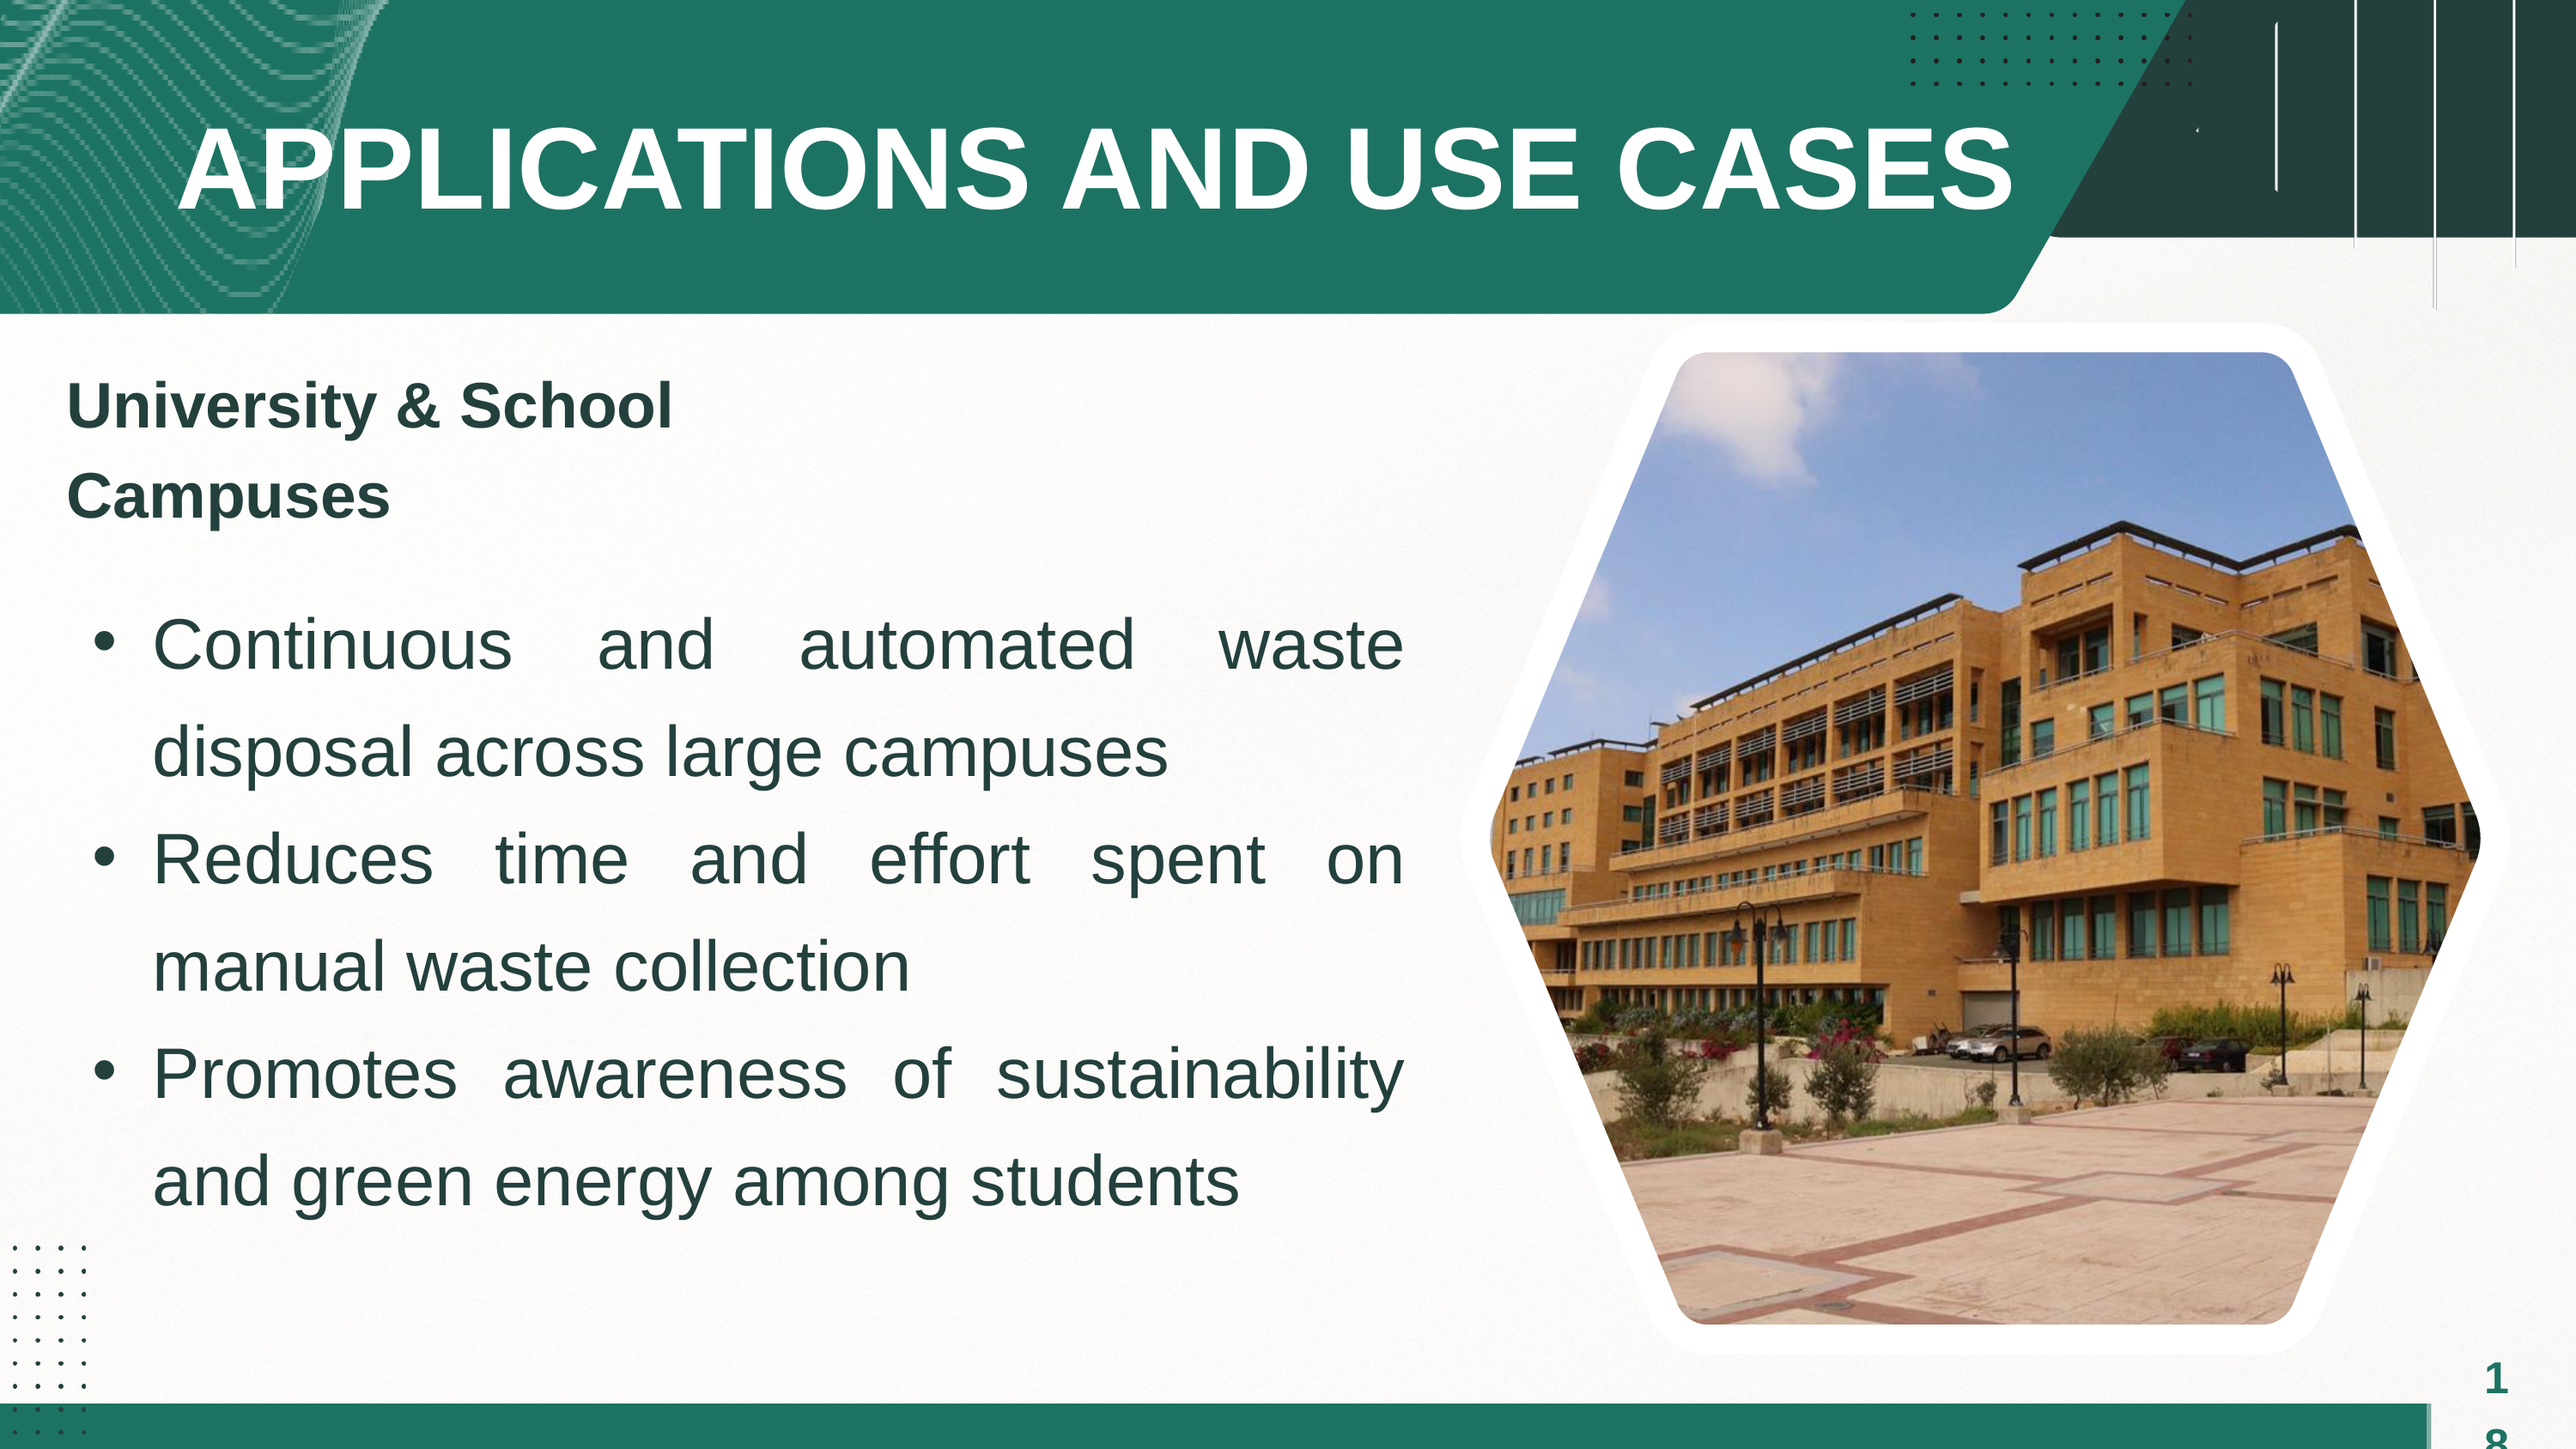

APPLICATIONS AND USE CASES

University & School Campuses
Continuous and automated waste disposal across large campuses
Reduces time and effort spent on manual waste collection
Promotes awareness of sustainability and green energy among students

18